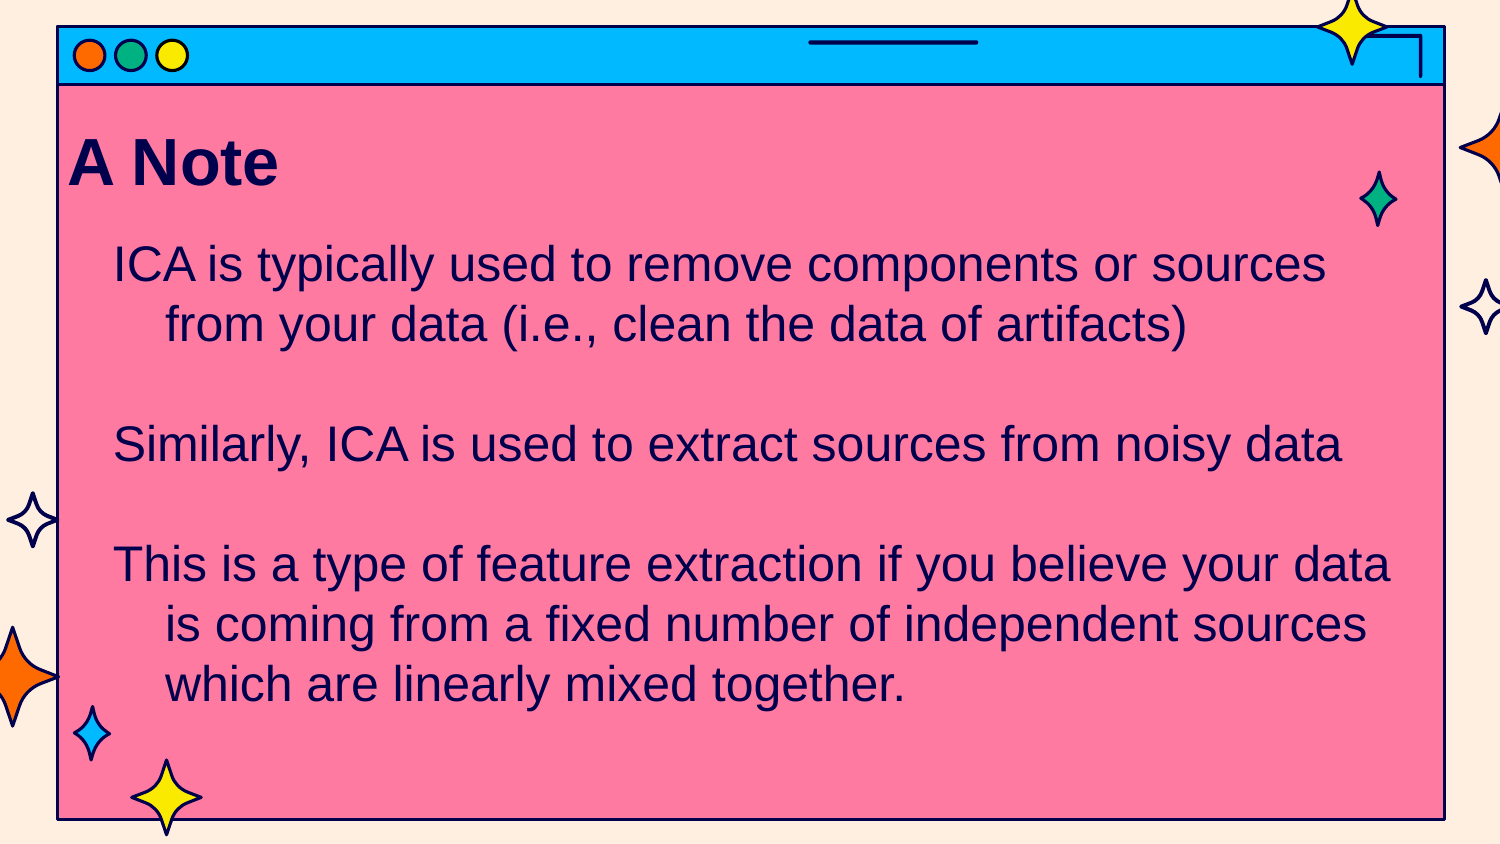

# A Note

ICA is typically used to remove components or sources from your data (i.e., clean the data of artifacts)

Similarly, ICA is used to extract sources from noisy data

This is a type of feature extraction if you believe your data is coming from a fixed number of independent sources which are linearly mixed together.